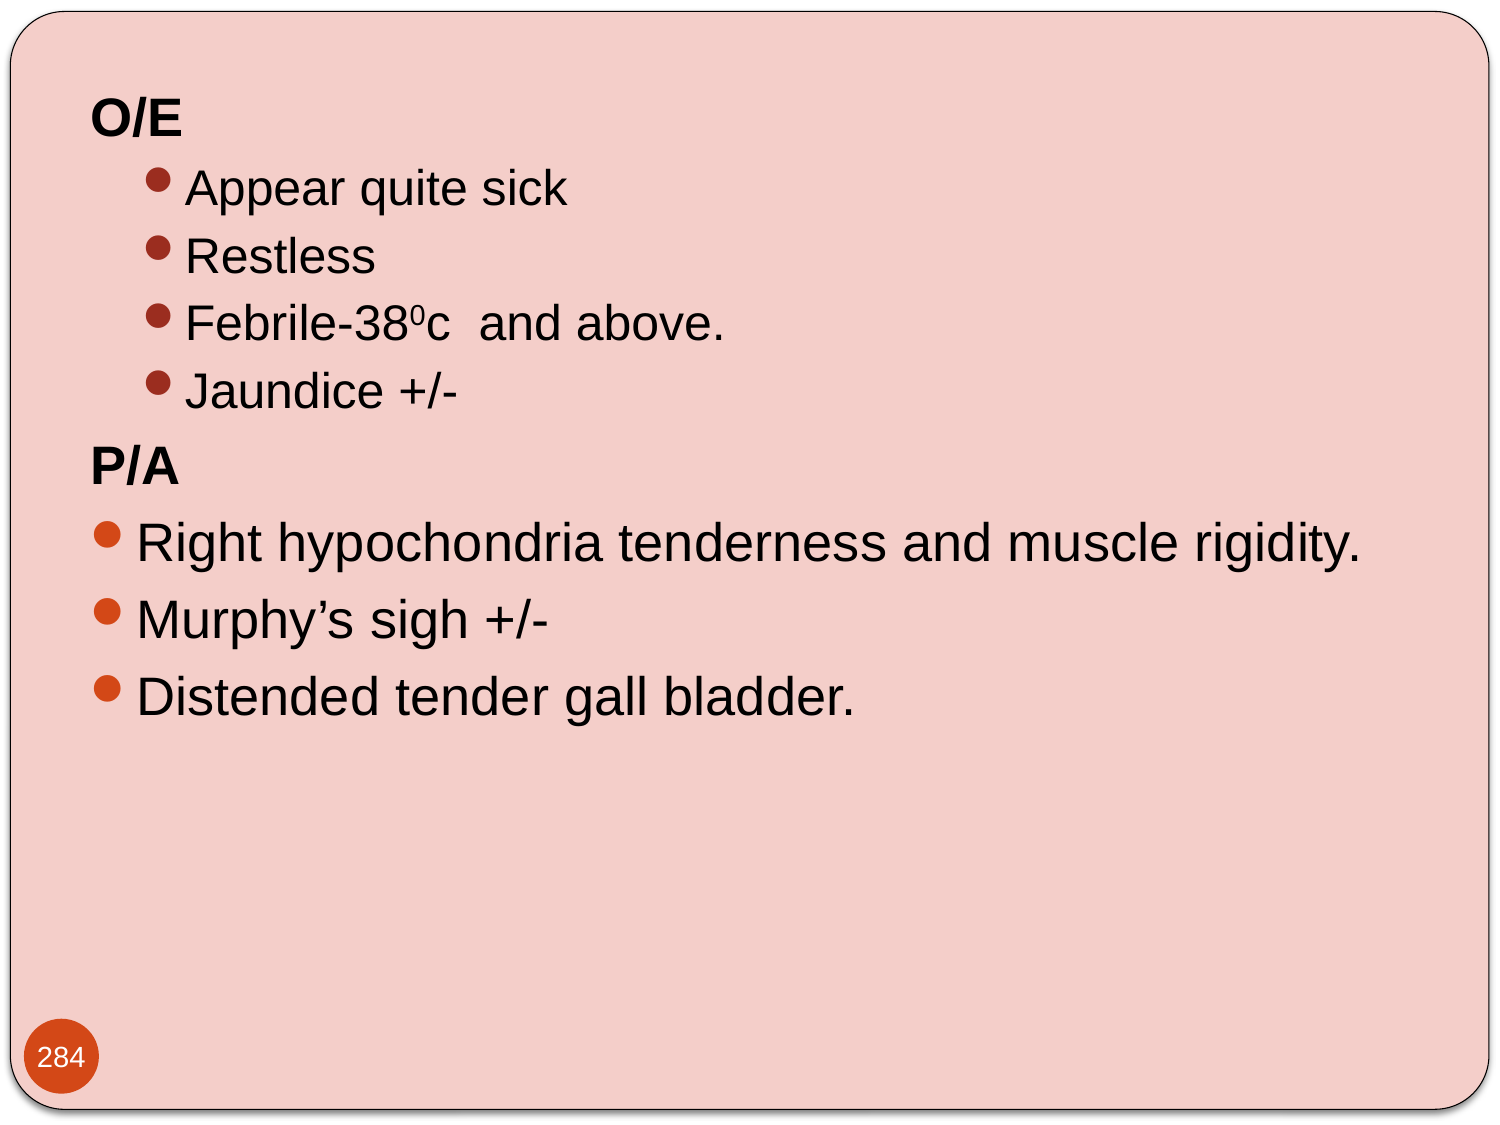

O/E
Appear quite sick
Restless
Febrile-380c  and above.
Jaundice +/-
P/A
Right hypochondria tenderness and muscle rigidity.
Murphy’s sigh +/-
Distended tender gall bladder.
284